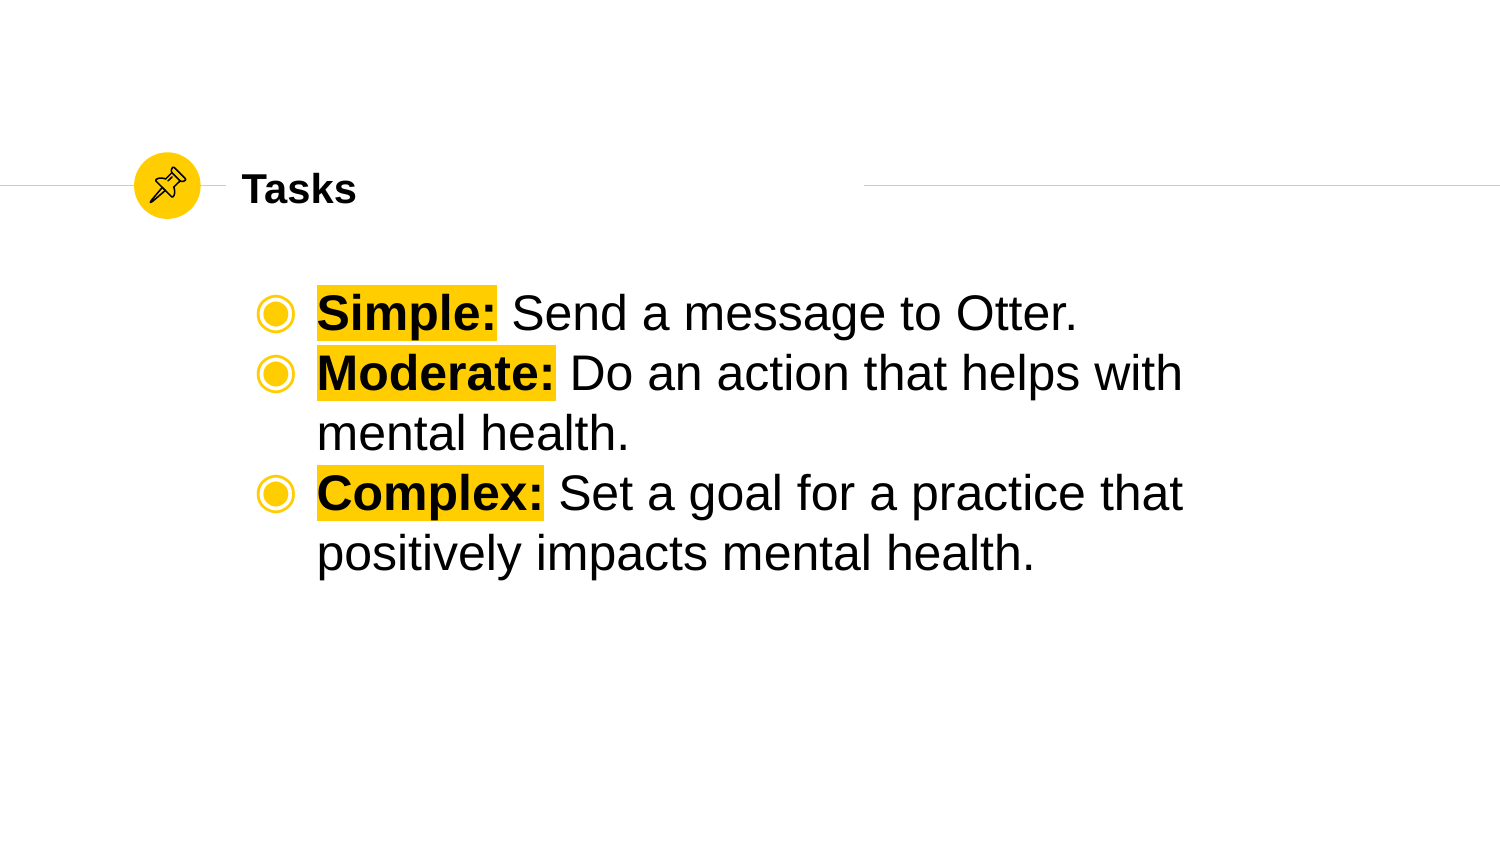

# Tasks

Simple: Send a message to Otter.
Moderate: Do an action that helps with mental health.
Complex: Set a goal for a practice that positively impacts mental health.